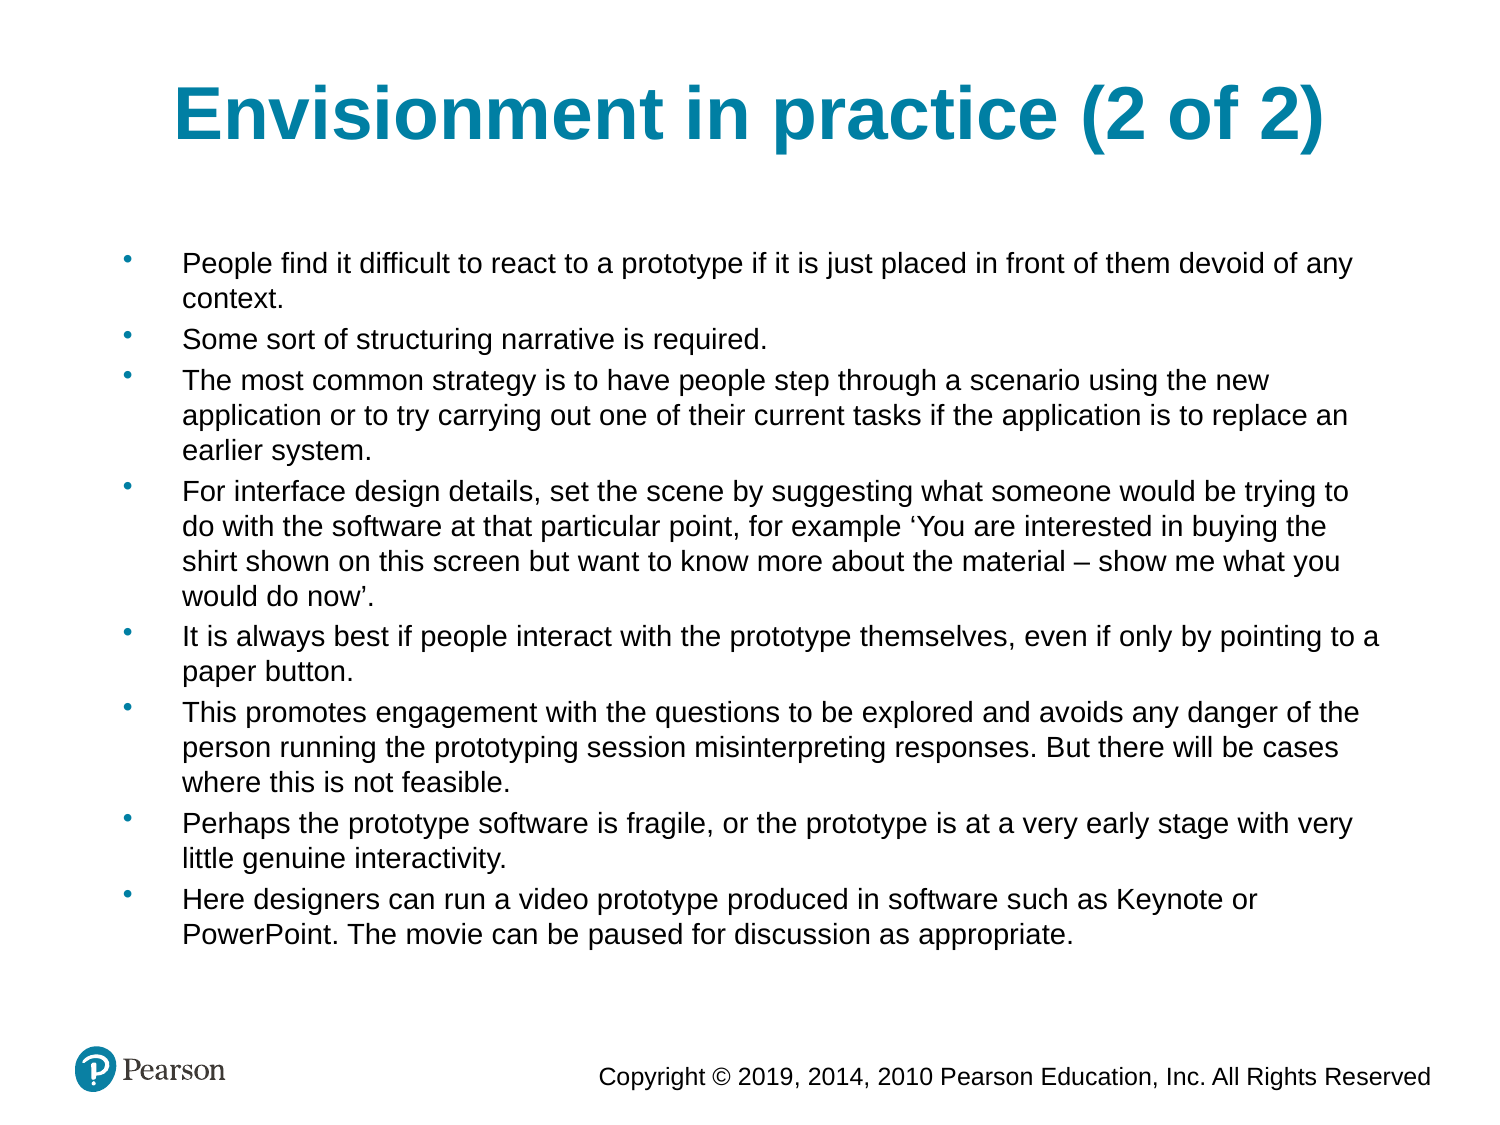

Envisionment in practice (2 of 2)
People find it difficult to react to a prototype if it is just placed in front of them devoid of any context.
Some sort of structuring narrative is required.
The most common strategy is to have people step through a scenario using the new application or to try carrying out one of their current tasks if the application is to replace an earlier system.
For interface design details, set the scene by suggesting what someone would be trying to do with the software at that particular point, for example ‘You are interested in buying the shirt shown on this screen but want to know more about the material – show me what you would do now’.
It is always best if people interact with the prototype themselves, even if only by pointing to a paper button.
This promotes engagement with the questions to be explored and avoids any danger of the person running the prototyping session misinterpreting responses. But there will be cases where this is not feasible.
Perhaps the prototype software is fragile, or the prototype is at a very early stage with very little genuine interactivity.
Here designers can run a video prototype produced in software such as Keynote or PowerPoint. The movie can be paused for discussion as appropriate.